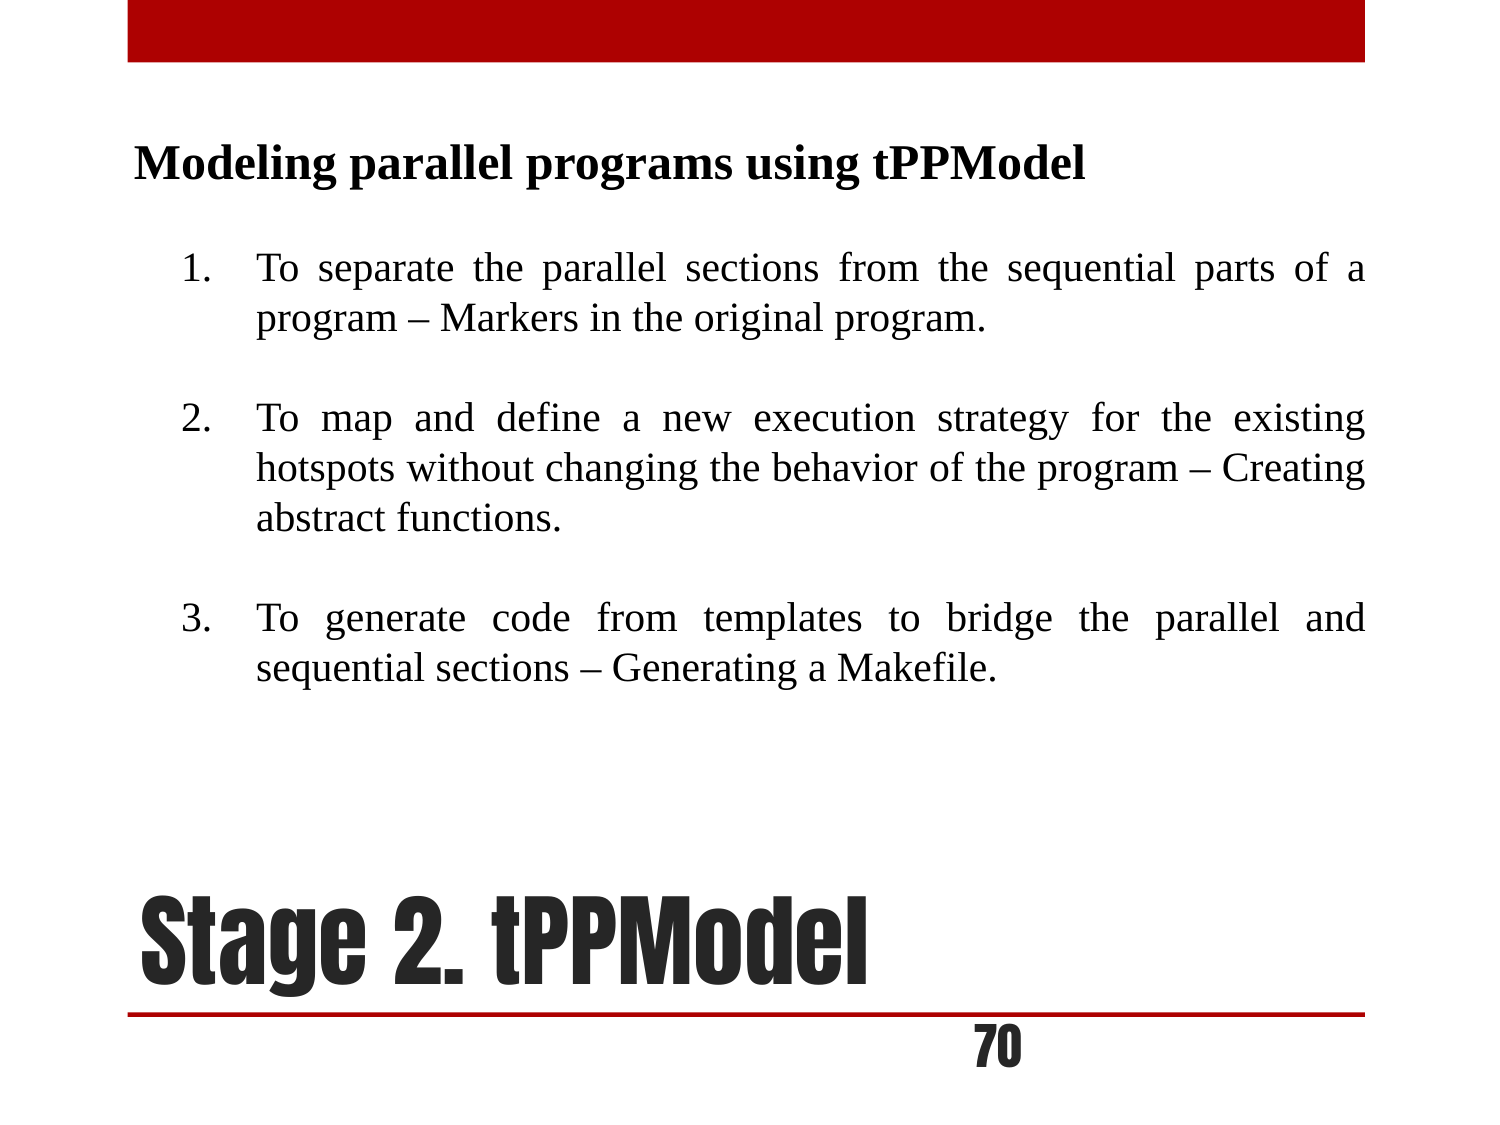

Modeling parallel programs using tPPModel

To separate the parallel sections from the sequential parts of a program – Markers in the original program.

To map and define a new execution strategy for the existing hotspots without changing the behavior of the program – Creating abstract functions.

To generate code from templates to bridge the parallel and sequential sections – Generating a Makefile.

# Stage 2. tPPModel
70